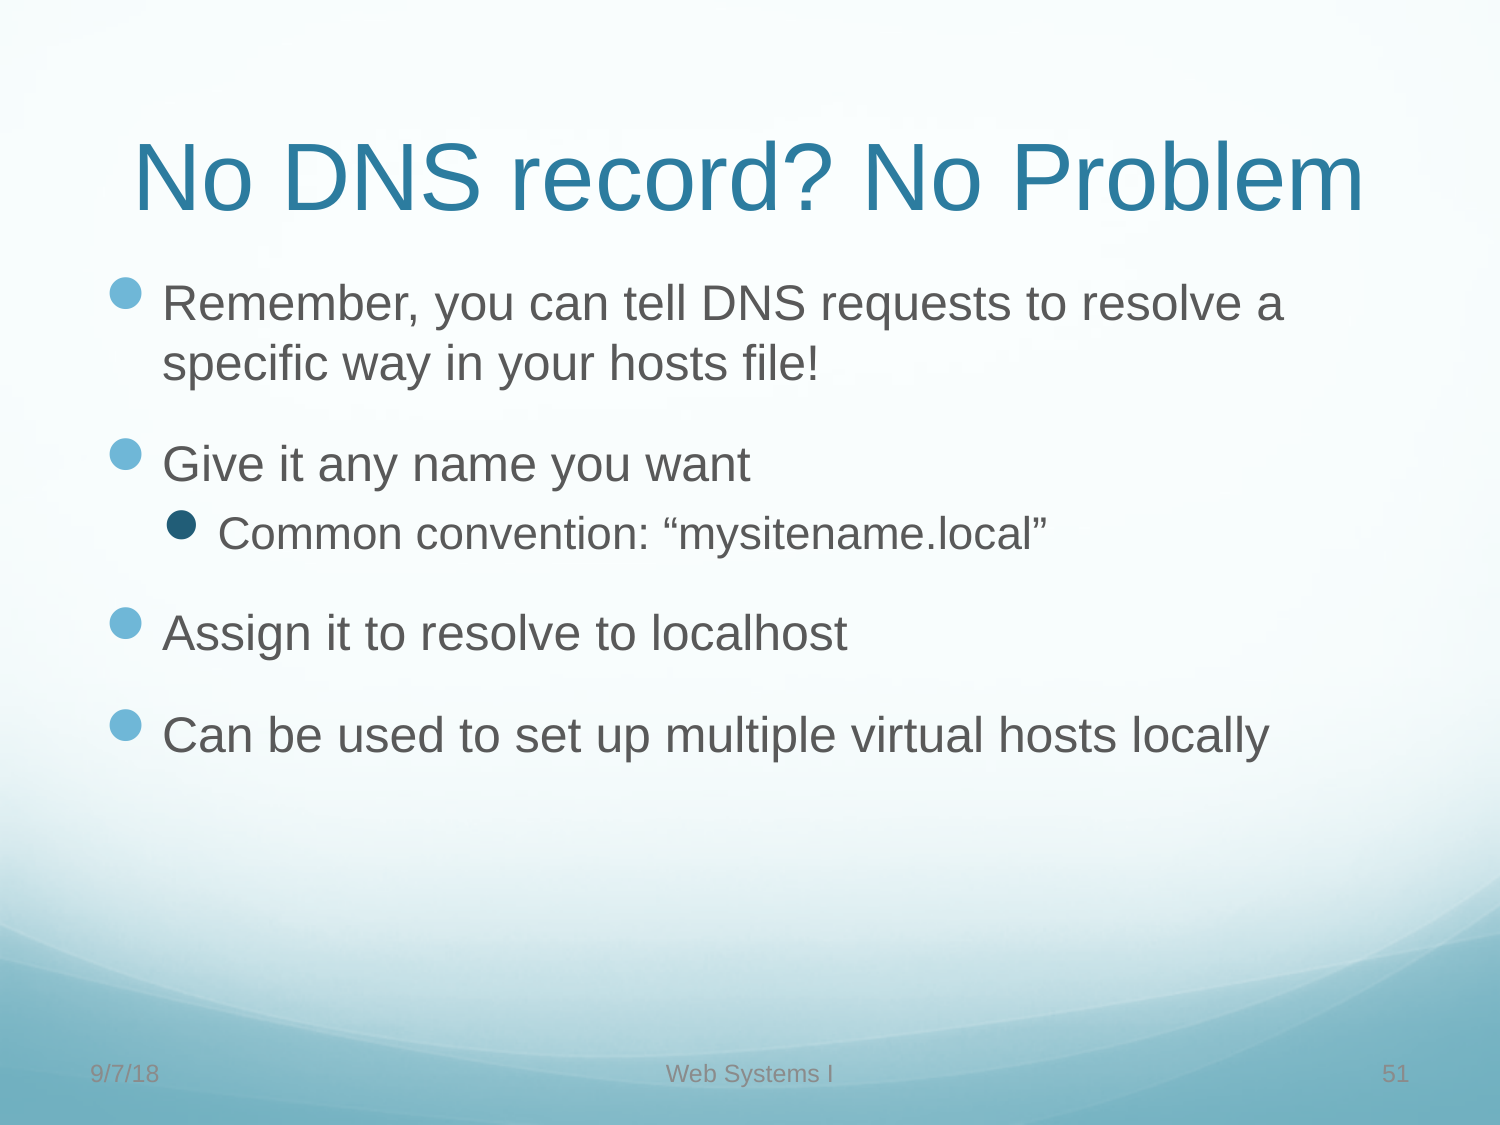

# No DNS record? No Problem
Remember, you can tell DNS requests to resolve a specific way in your hosts file!
Give it any name you want
Common convention: “mysitename.local”
Assign it to resolve to localhost
Can be used to set up multiple virtual hosts locally

9/7/18
Web Systems I
51